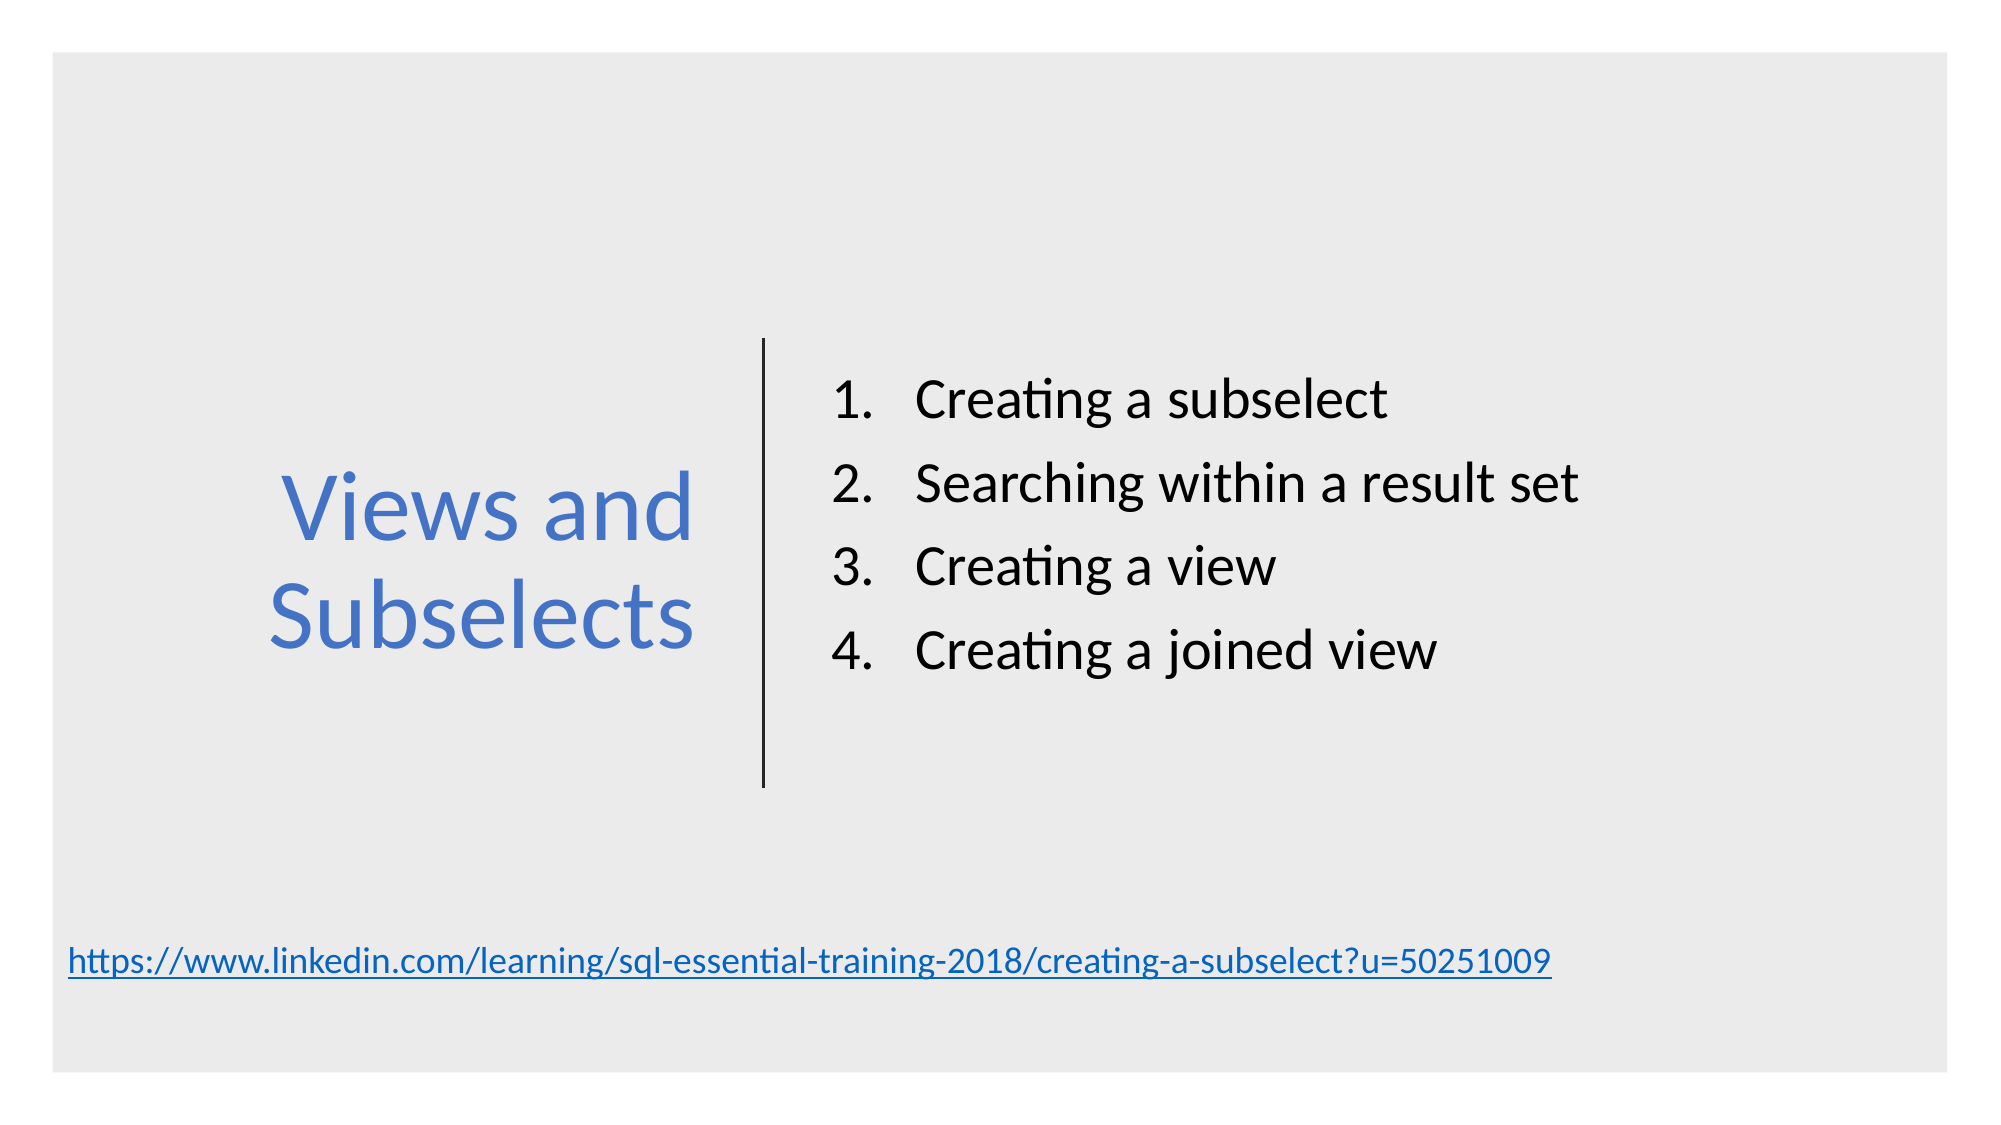

# Views and Subselects
Creating a subselect
Searching within a result set
Creating a view
Creating a joined view

https://www.linkedin.com/learning/sql-essential-training-2018/creating-a-subselect?u=50251009